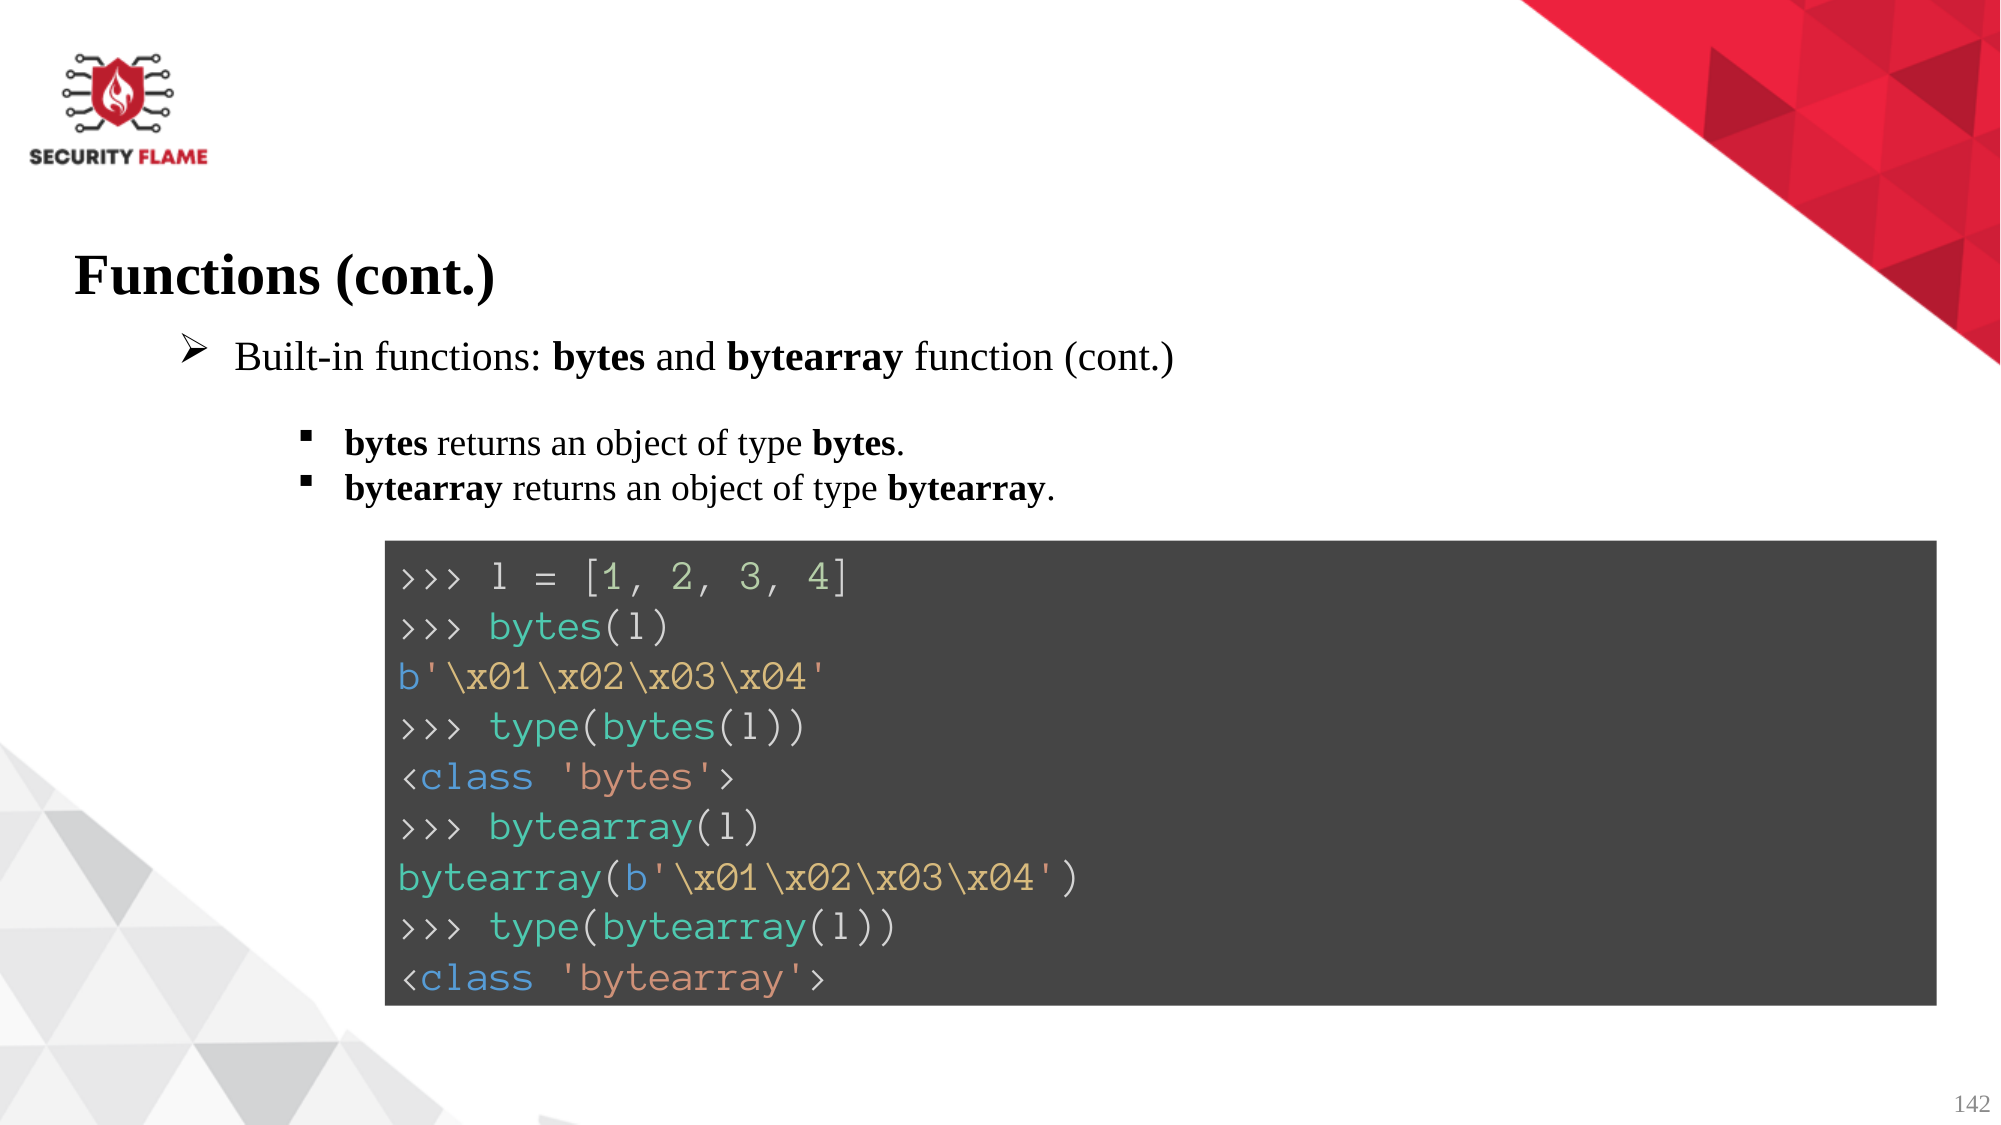

Functions (cont.)
Built-in functions: bytes and bytearray function (cont.)
bytes returns an object of type bytes.
bytearray returns an object of type bytearray.
>>> l = [1, 2, 3, 4]
>>> bytes(l)
b'\x01\x02\x03\x04'
>>> type(bytes(l))
<class 'bytes'>
>>> bytearray(l)
bytearray(b'\x01\x02\x03\x04')
>>> type(bytearray(l))
<class 'bytearray'>
142